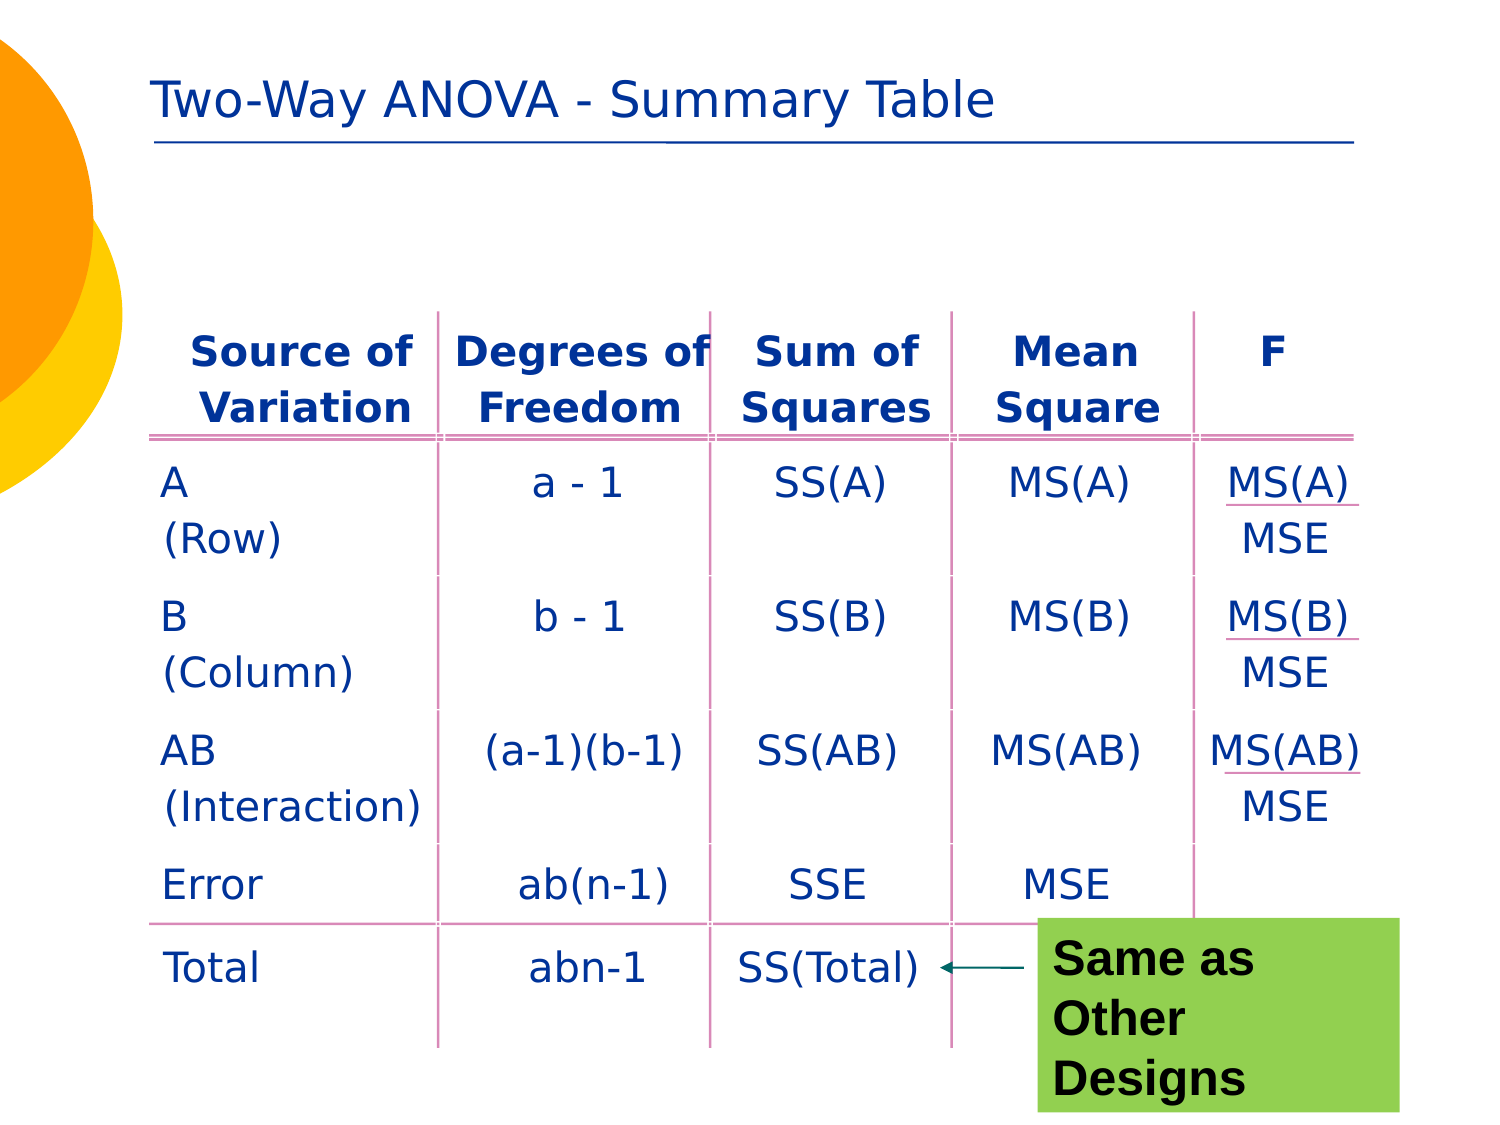

# Two-Way ANOVA - Summary Table

Source of
Degrees of
Sum of
Mean
F
Variation
Freedom
Squares
Square

A
a - 1
SS(A)
MS(A)
MS(A)

(Row)
MSE

B
b - 1
SS(B)
MS(B)
MS(B)

(Column)
MSE

AB
(a-1)(b-1)
SS(AB)
MS(AB)
MS(AB)

(Interaction)
MSE

Error
ab(n-1)
SSE
MSE
Same as Other Designs

Total
abn-1
SS(Total)